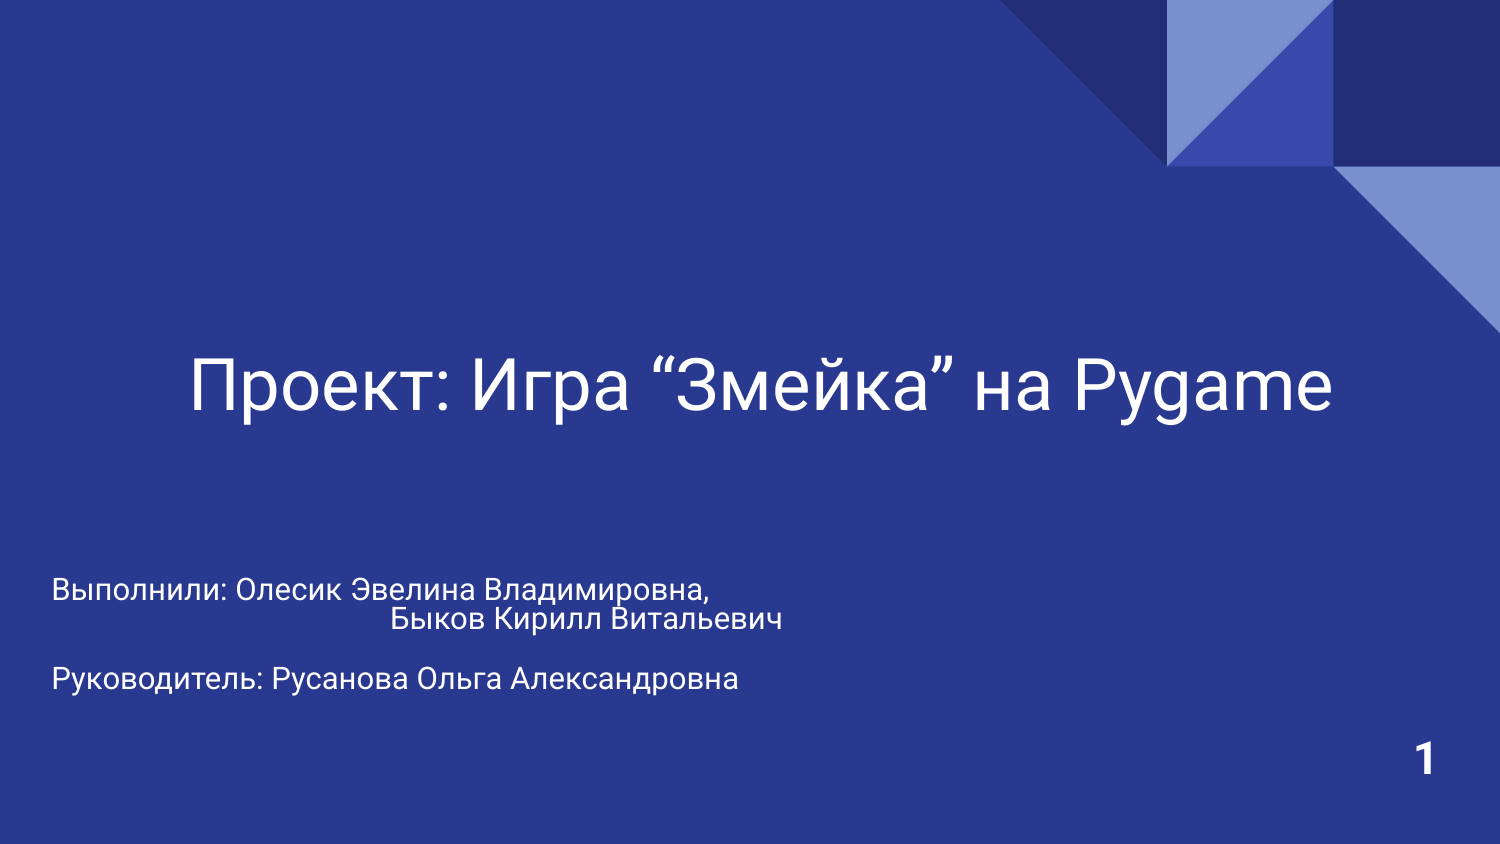

# Проект: Игра “Змейка” на Pygame
Выполнили: Олесик Эвелина Владимировна,
		     Быков Кирилл Витальевич

Руководитель: Русанова Ольга Александровна
1